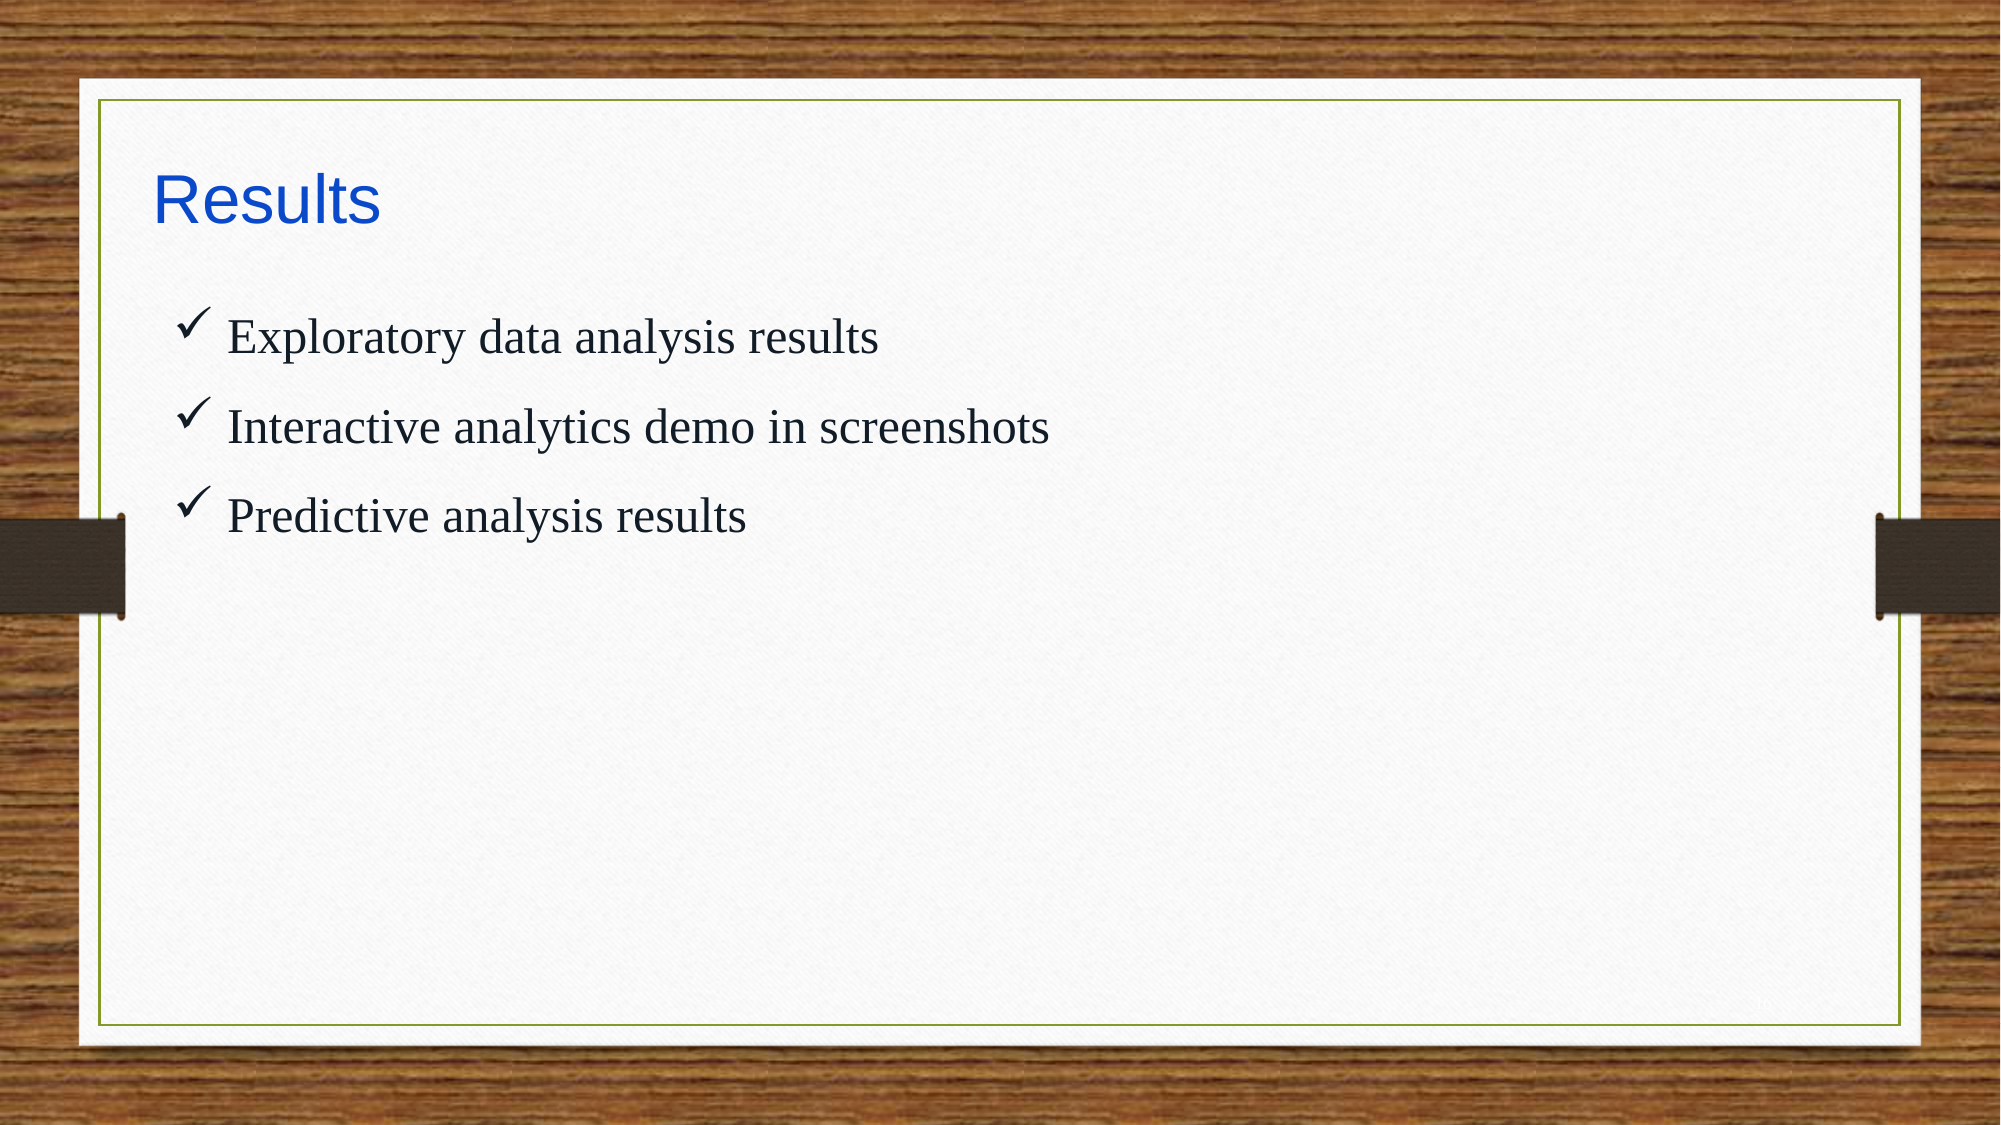

Results
 Exploratory data analysis results
 Interactive analytics demo in screenshots
 Predictive analysis results

16